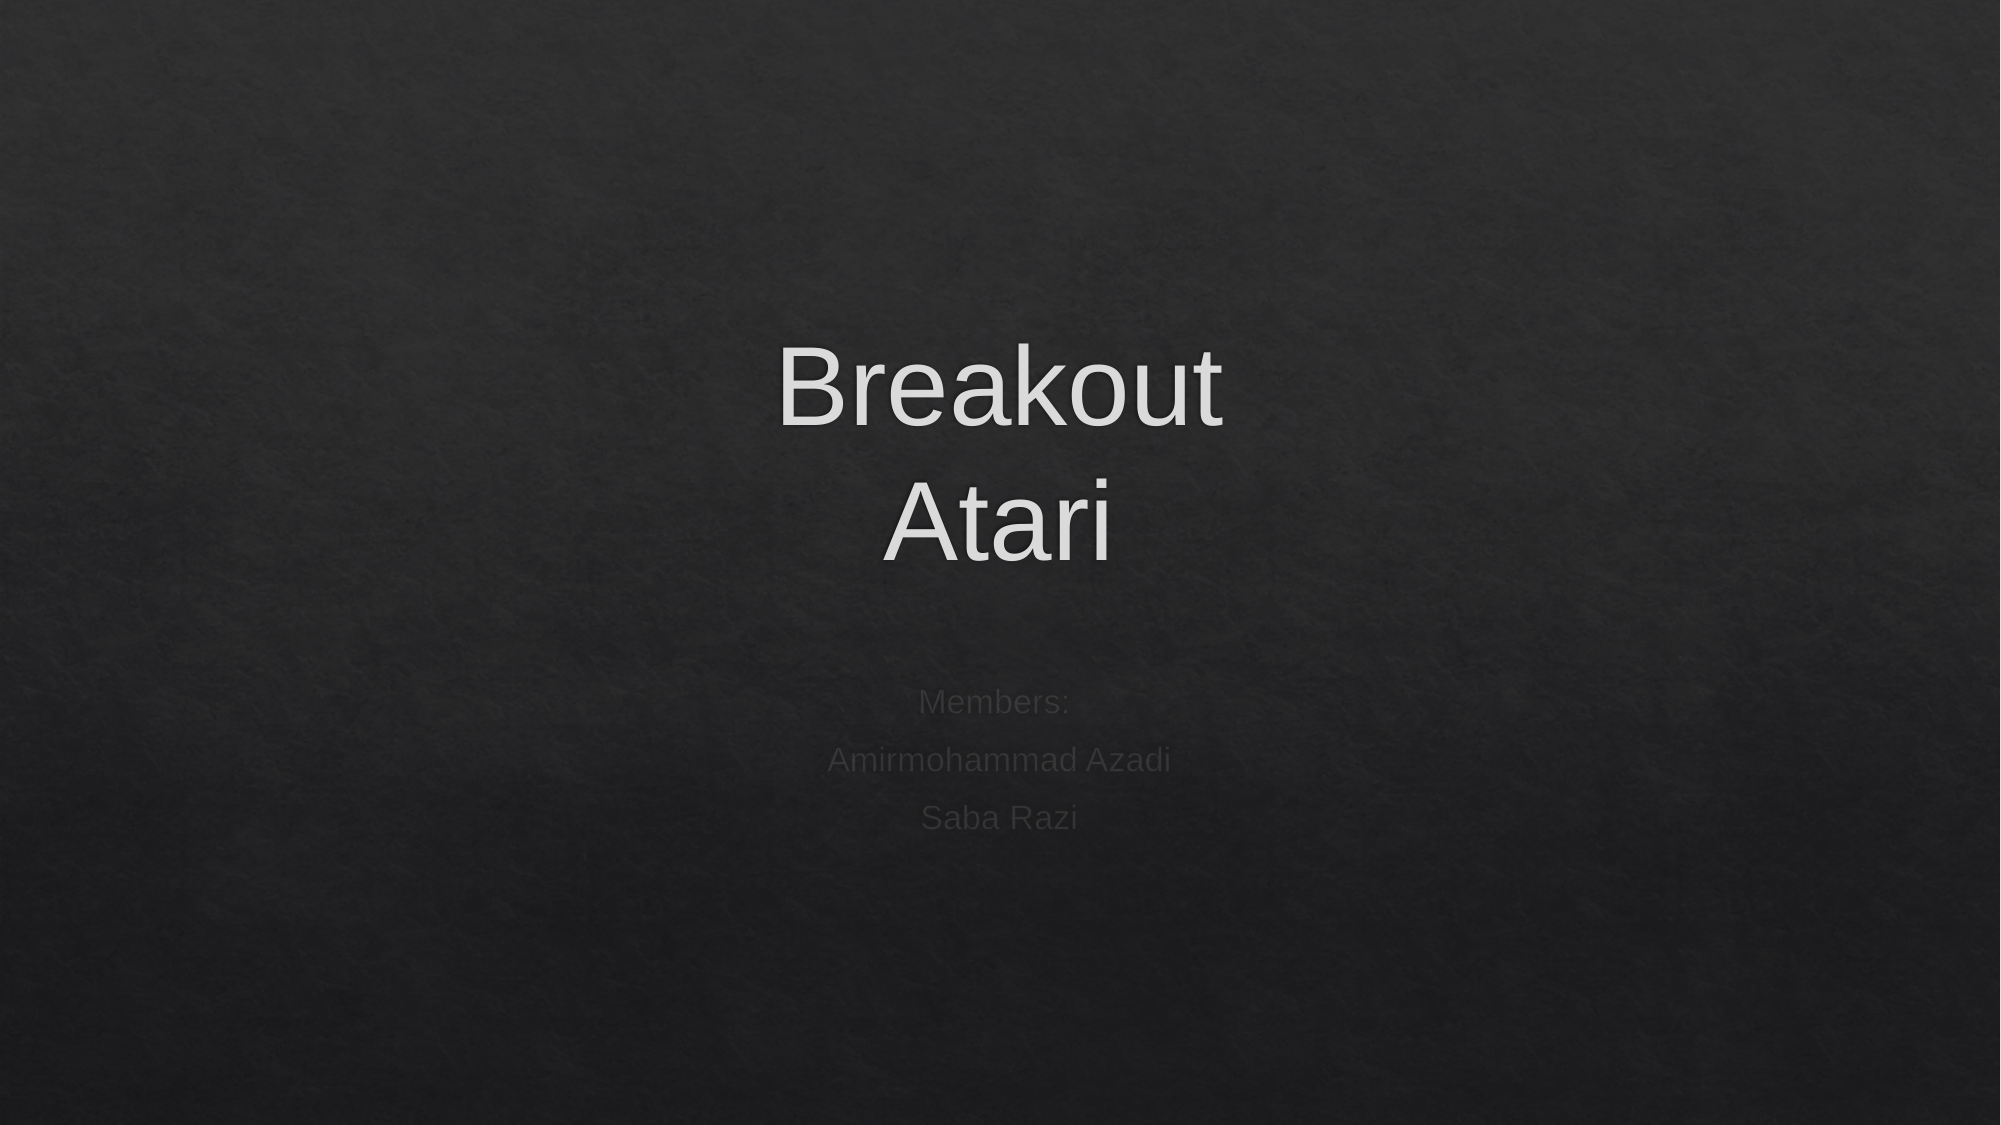

# Breakout Atari
Members:
Amirmohammad Azadi
Saba Razi